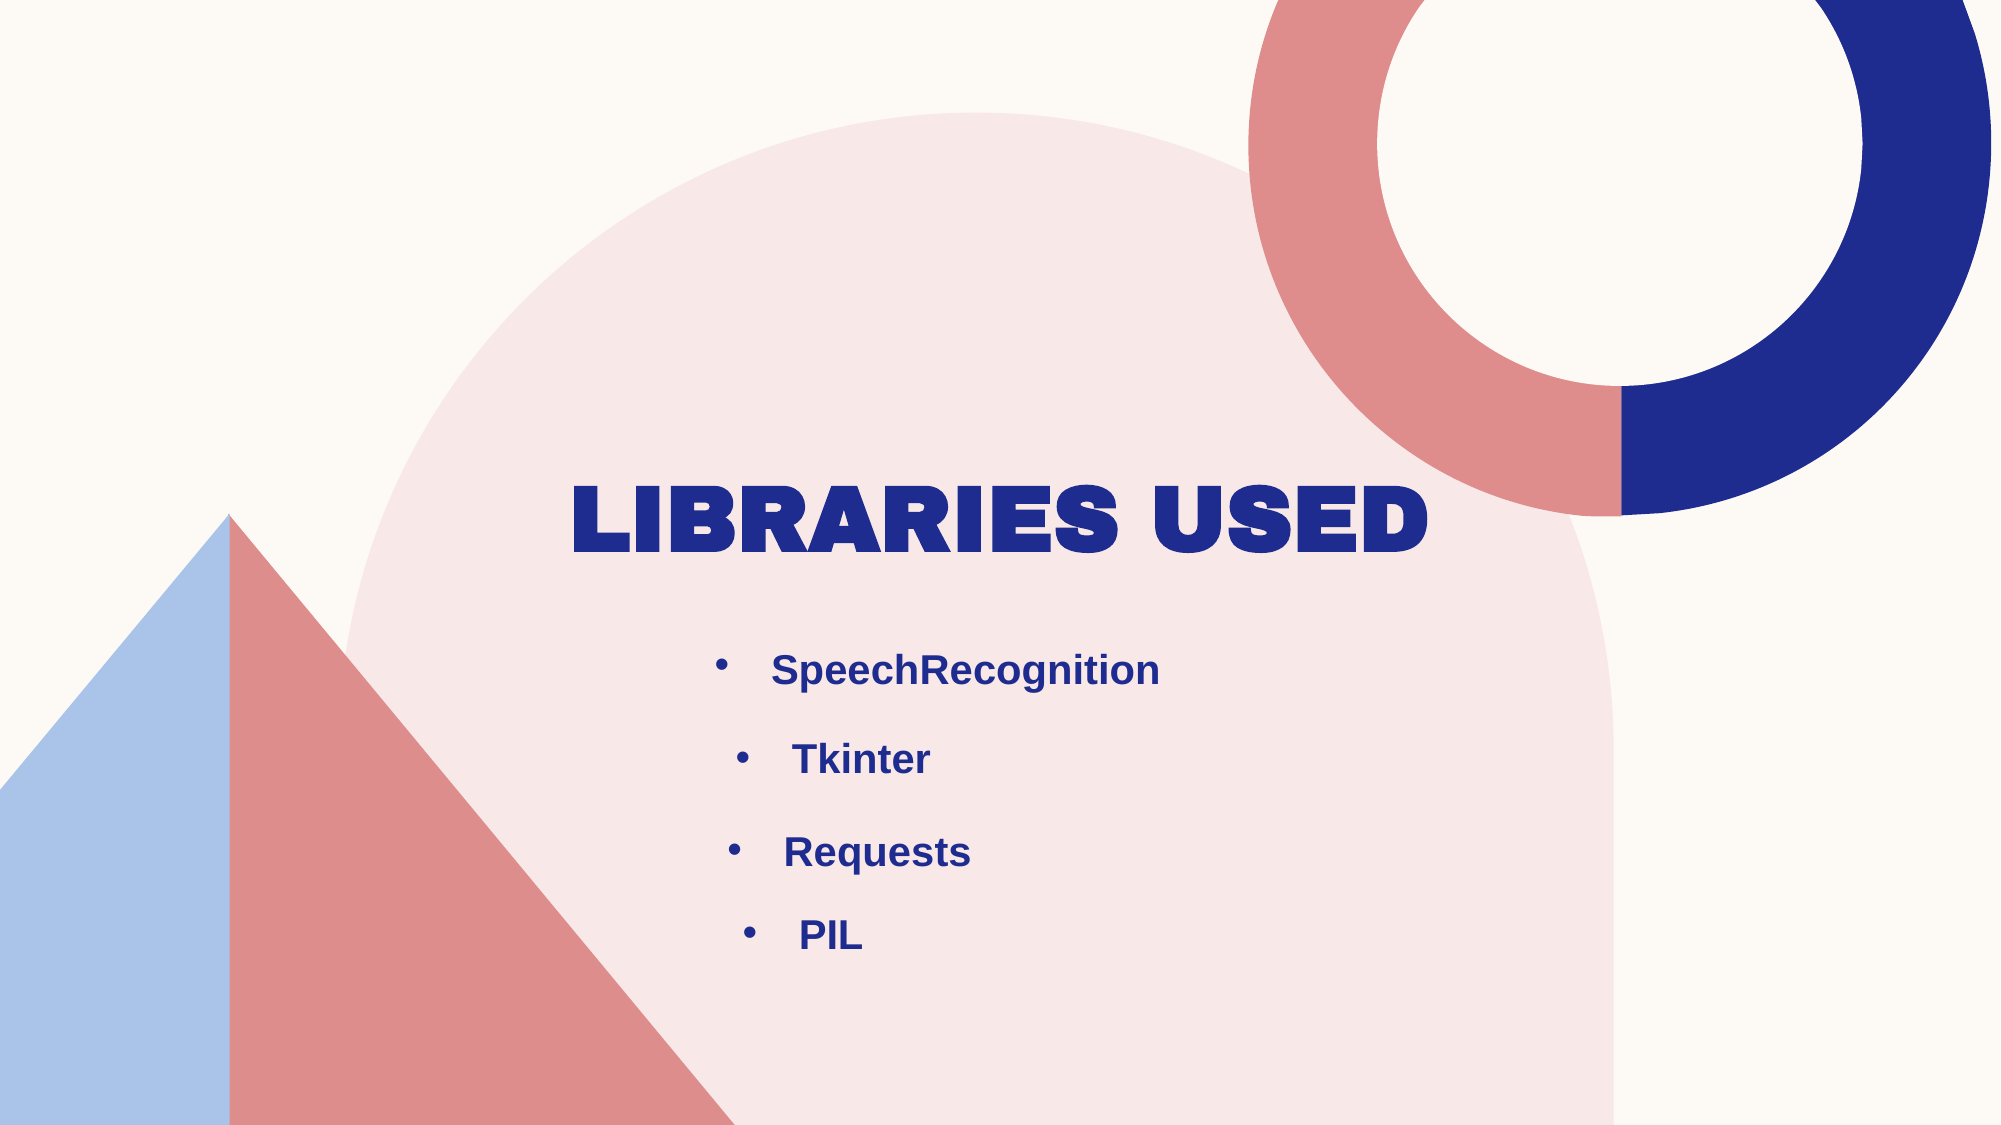

# Libraries Used
SpeechRecognition   ​​

Tkinter

Requests

PIL